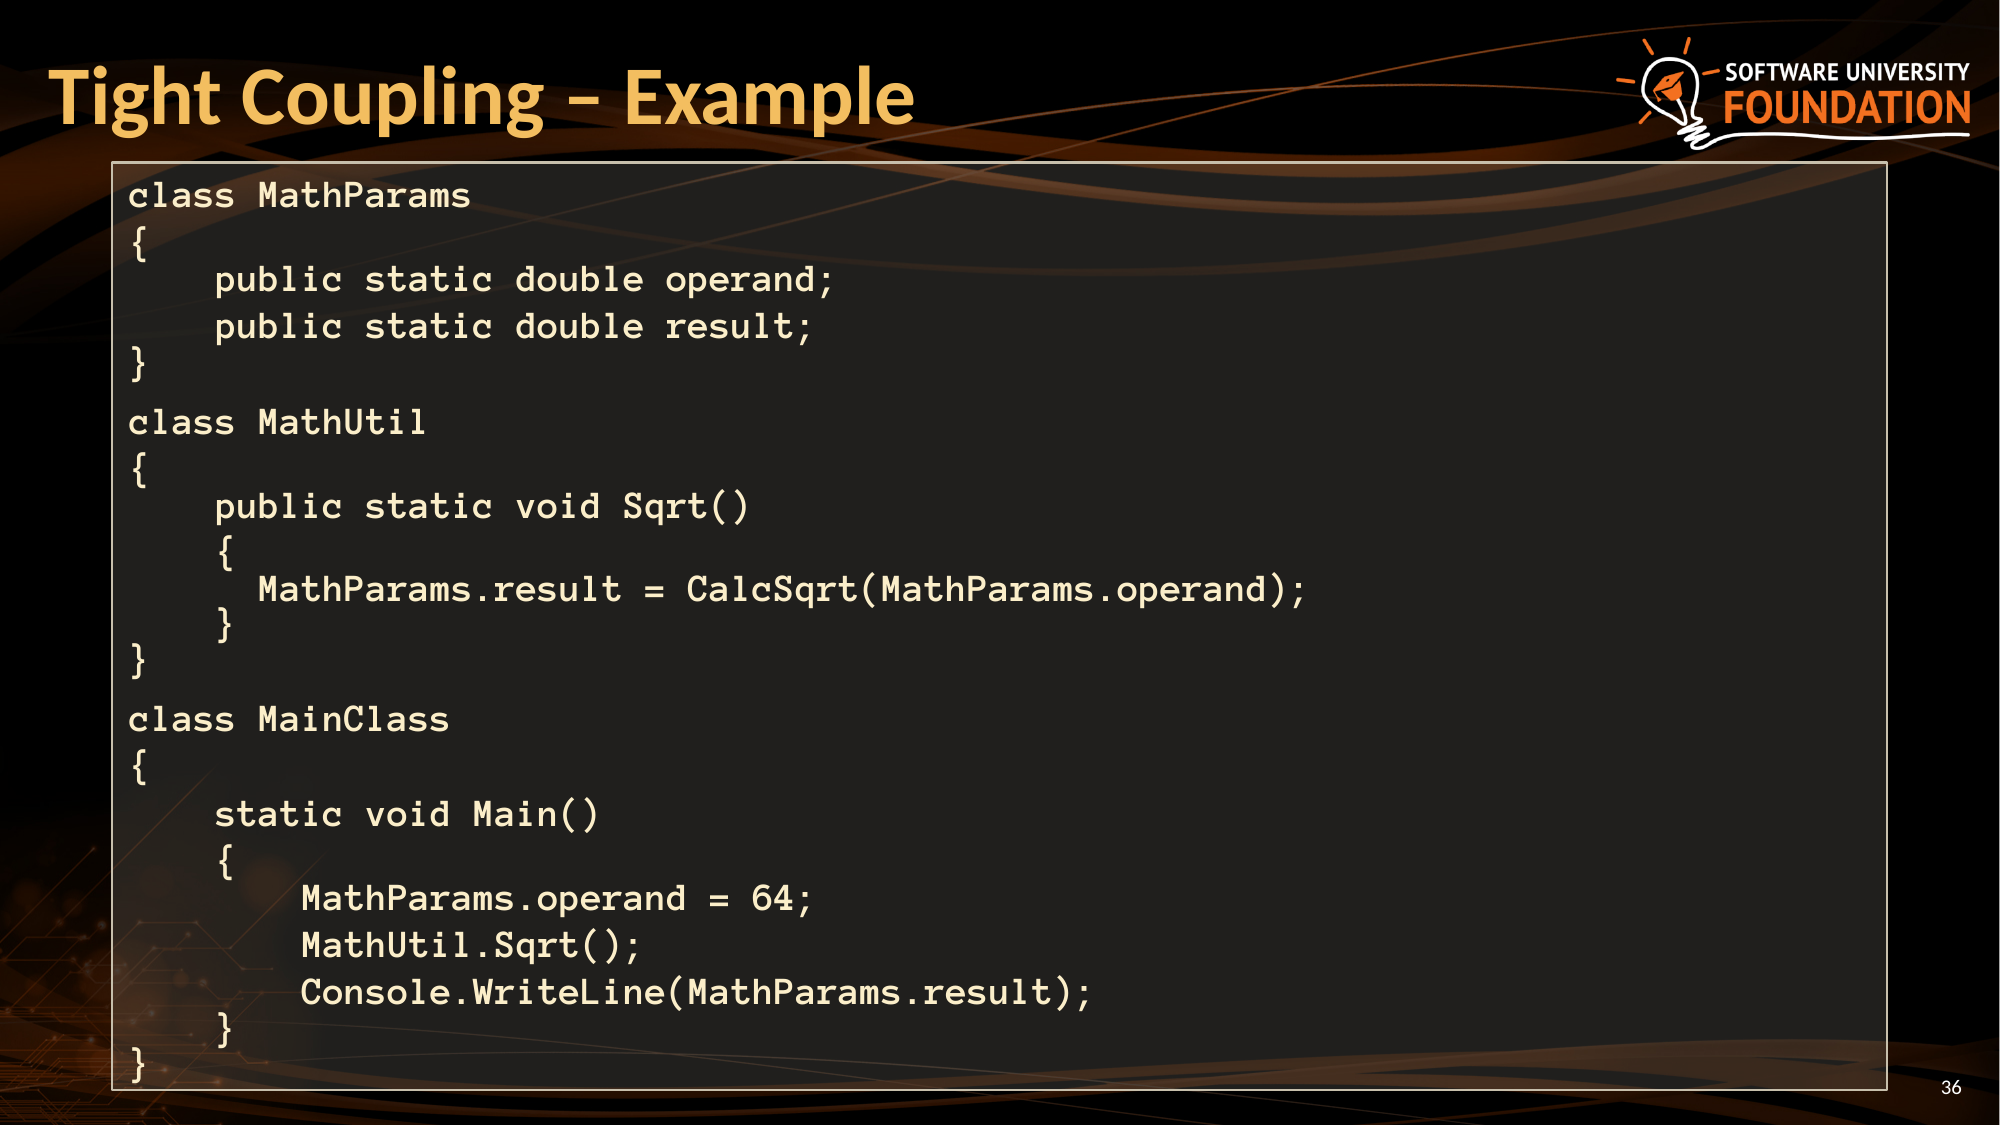

# Tight Coupling – Example
class MathParams
{
    public static double operand;
    public static double result;
}
class MathUtil
{
    public static void Sqrt()
    {
      MathParams.result = CalcSqrt(MathParams.operand);
    }
}
class MainClass
{
    static void Main()
    {
        MathParams.operand = 64;
        MathUtil.Sqrt();
        Console.WriteLine(MathParams.result);
    }
}
36